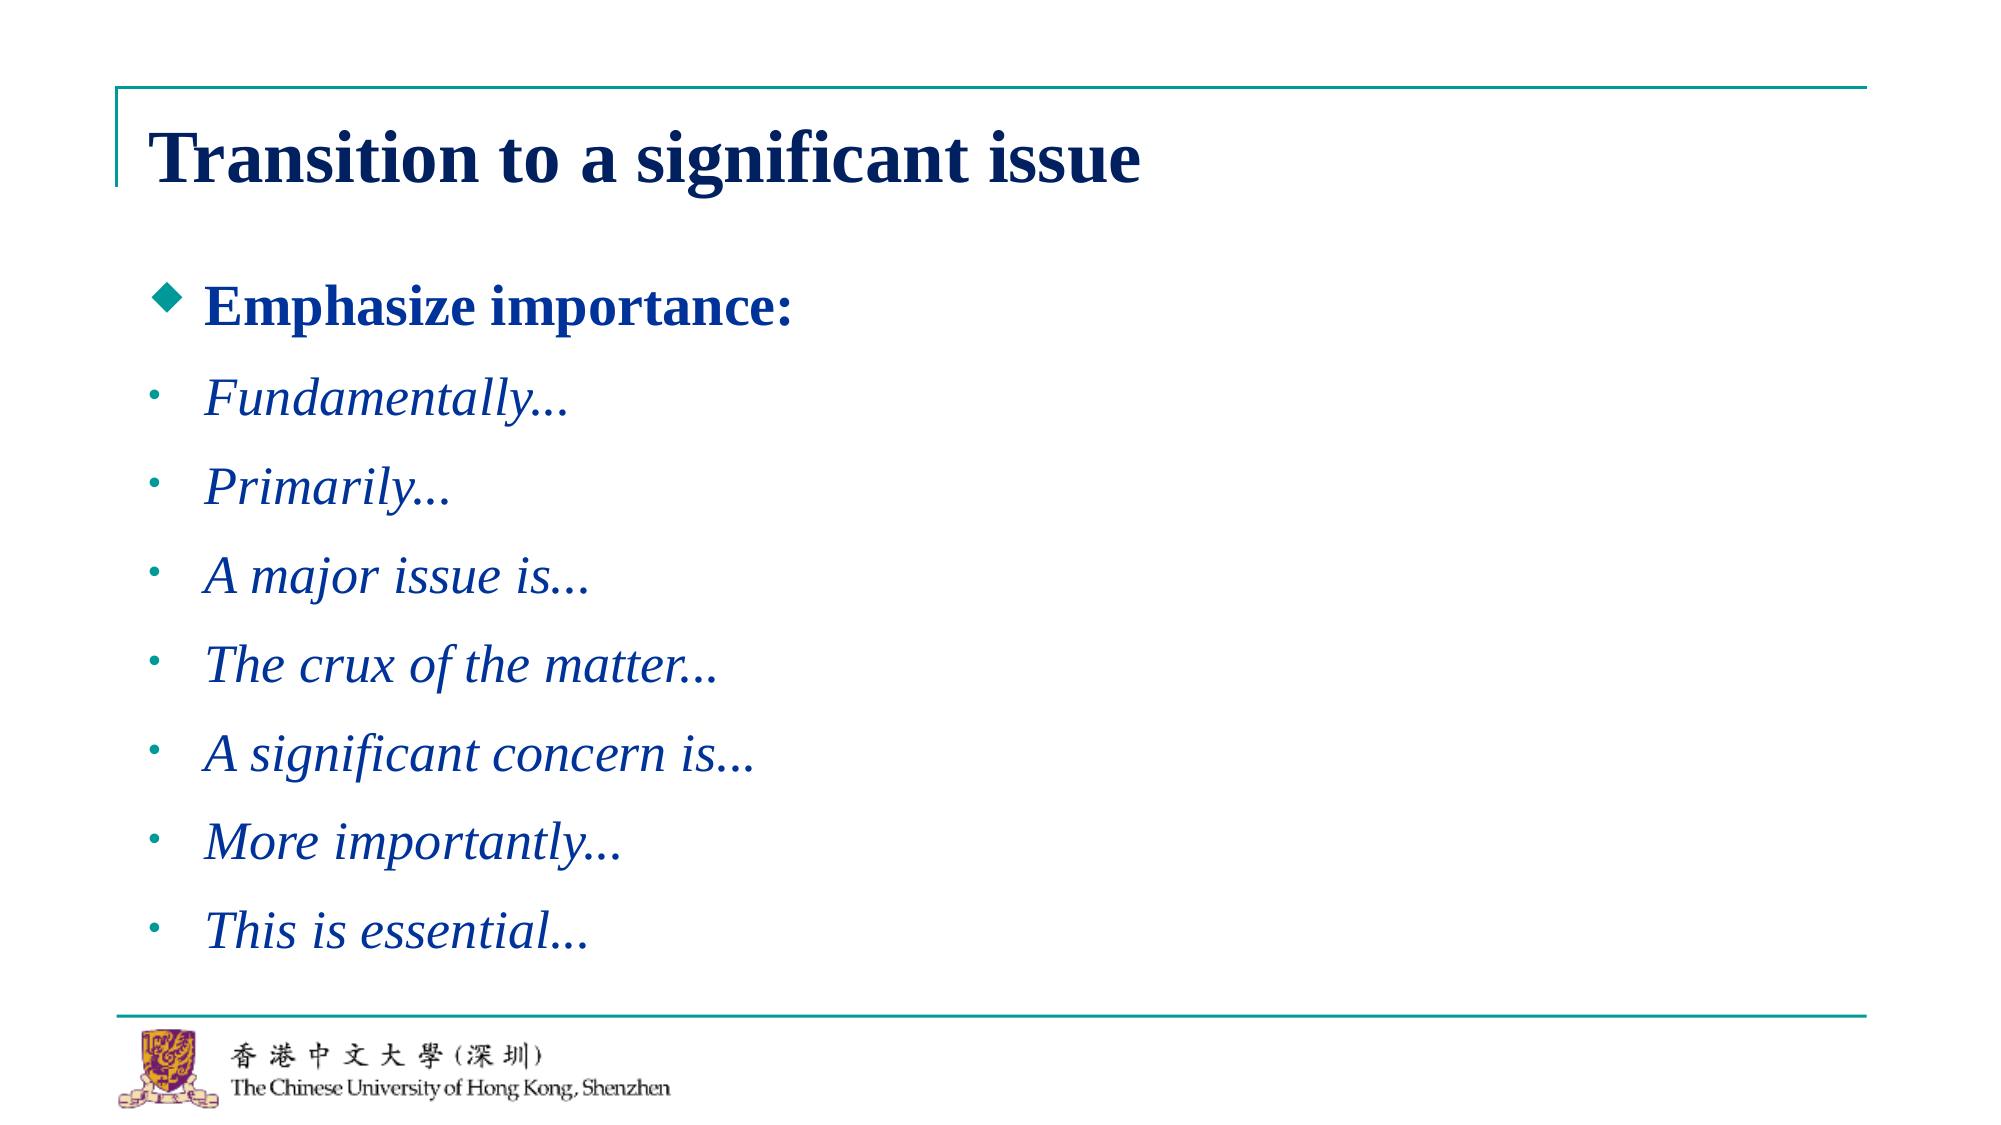

# Transition to a significant issue
Emphasize importance:
Fundamentally...
Primarily...
A major issue is...
The crux of the matter...
A significant concern is...
More importantly...
This is essential...